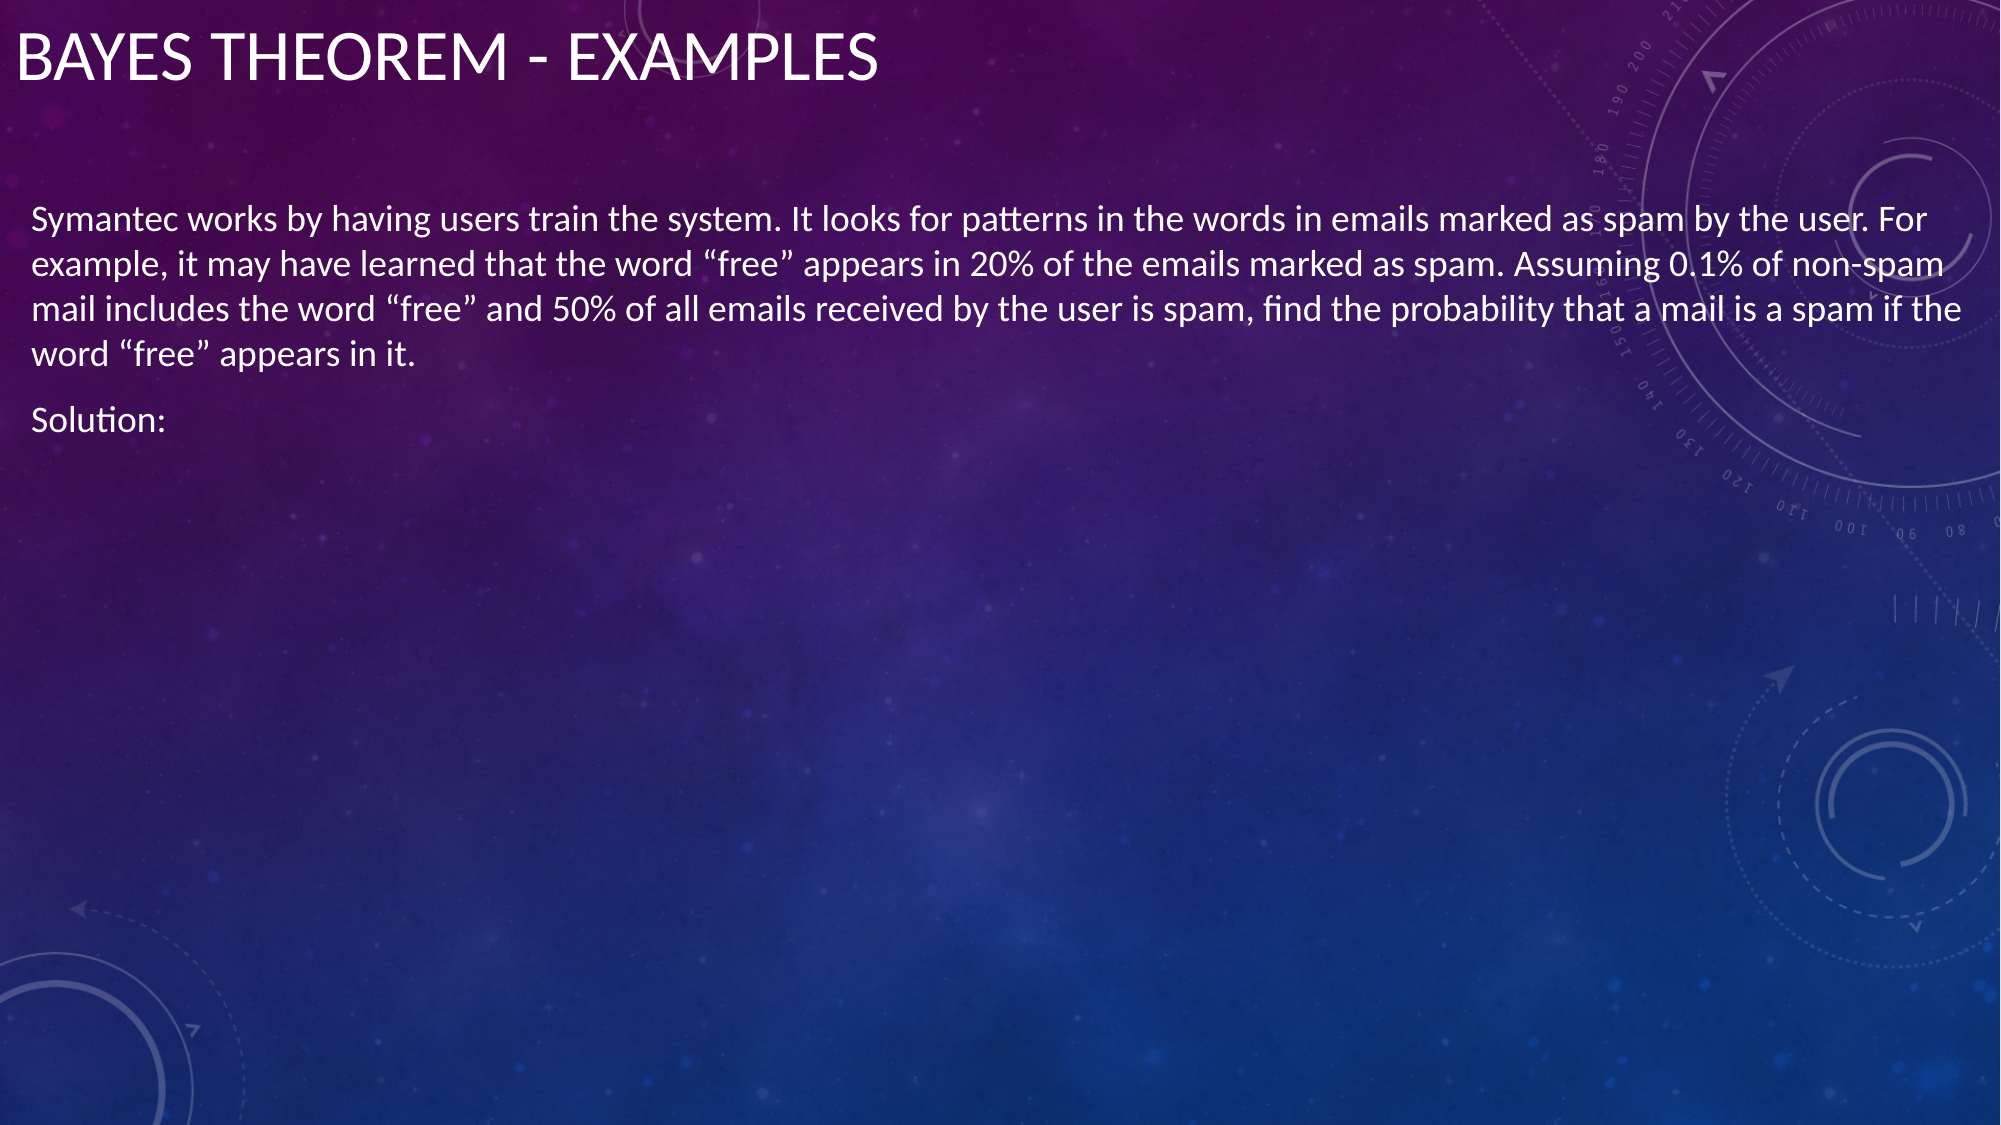

# Bayes Theorem - Examples
Symantec works by having users train the system. It looks for patterns in the words in emails marked as spam by the user. For example, it may have learned that the word “free” appears in 20% of the emails marked as spam. Assuming 0.1% of non-spam mail includes the word “free” and 50% of all emails received by the user is spam, find the probability that a mail is a spam if the word “free” appears in it.
Solution: